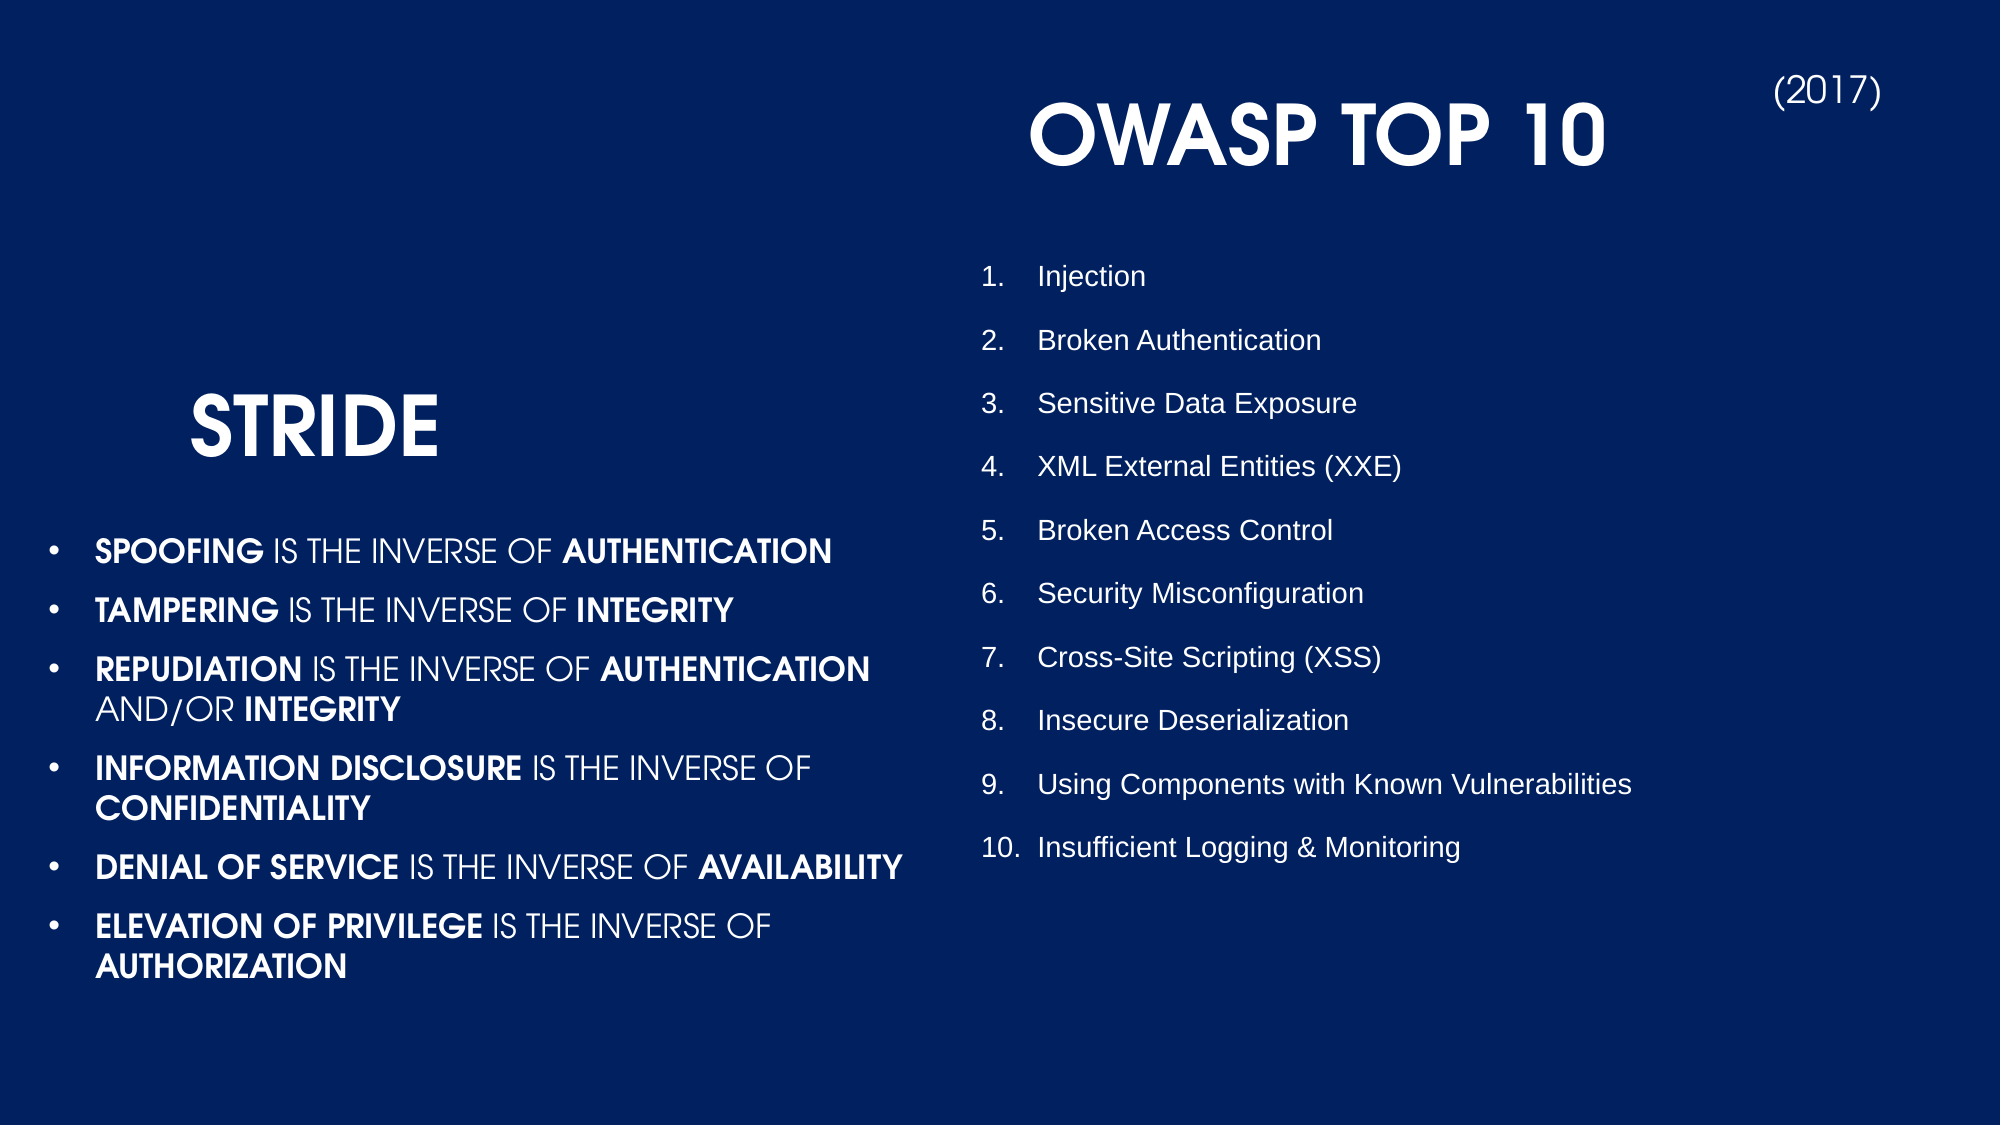

OWASP Top 10
(2017)
Injection
Broken Authentication
Sensitive Data Exposure
XML External Entities (XXE)
Broken Access Control
Security Misconfiguration
Cross-Site Scripting (XSS)
Insecure Deserialization
Using Components with Known Vulnerabilities
Insufficient Logging & Monitoring
# STRIDE
Spoofing is the inverse of Authentication
Tampering is the inverse of Integrity
Repudiation is the inverse of Authentication and/or integrity
Information Disclosure is the inverse of Confidentiality
Denial of Service is the inverse of Availability
Elevation of Privilege is the inverse of Authorization